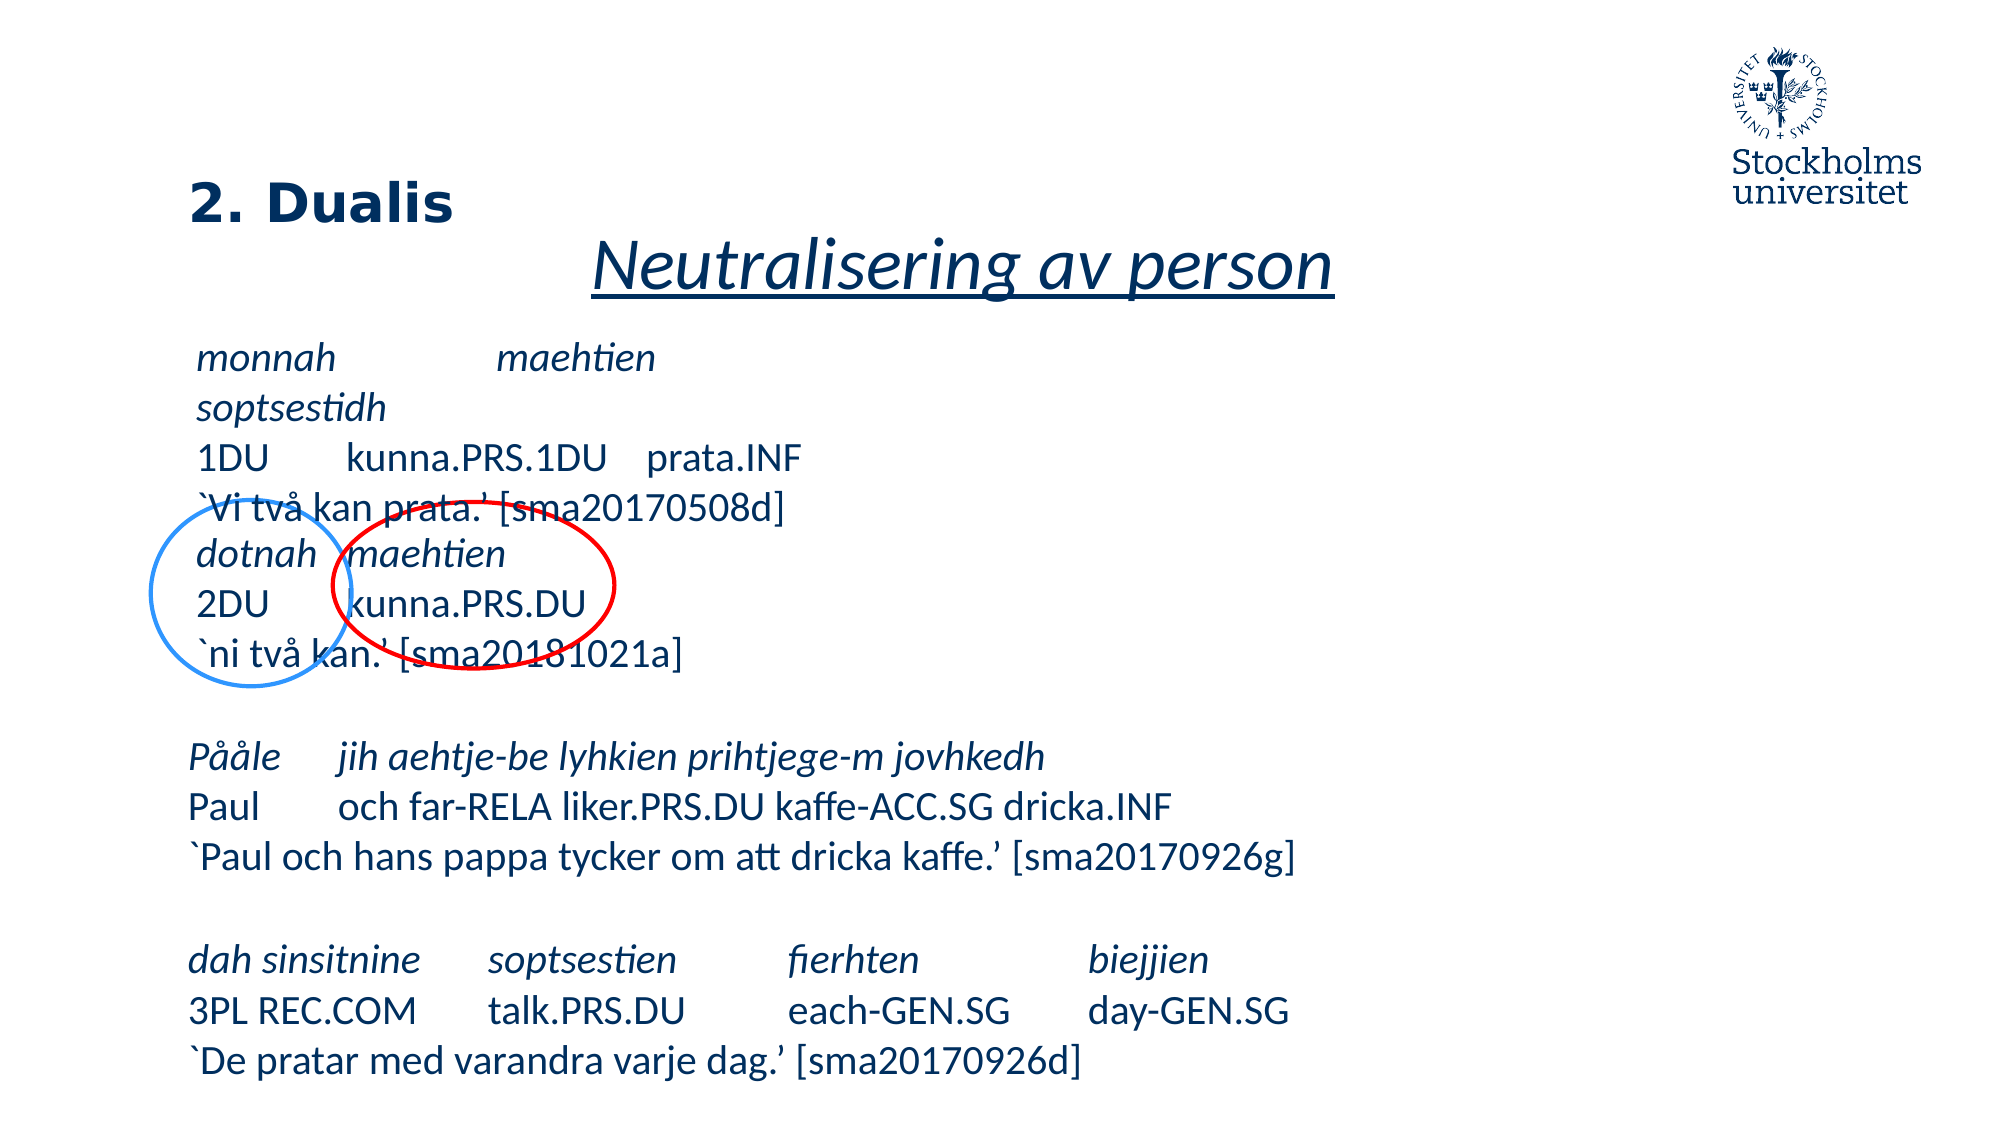

# 2. Dualis
Neutralisering av person
monnah 	maehtien 	soptsestidh
1DU	kunna.PRS.1DU 	prata.INF
`Vi två kan prata.’ [sma20170508d]

dotnah 	maehtien
2DU	kunna.PRS.DU
`ni två kan.’ [sma20181021a]
Pååle	jih aehtje-be lyhkien prihtjege-m jovhkedh
Paul 	och far-RELA liker.PRS.DU kaffe-ACC.SG dricka.INF
`Paul och hans pappa tycker om att dricka kaffe.’ [sma20170926g]
dah sinsitnine 	soptsestien 	fierhten 		biejjien
3PL REC.COM 	talk.PRS.DU 	each-GEN.SG 	day-GEN.SG
`De pratar med varandra varje dag.’ [sma20170926d]